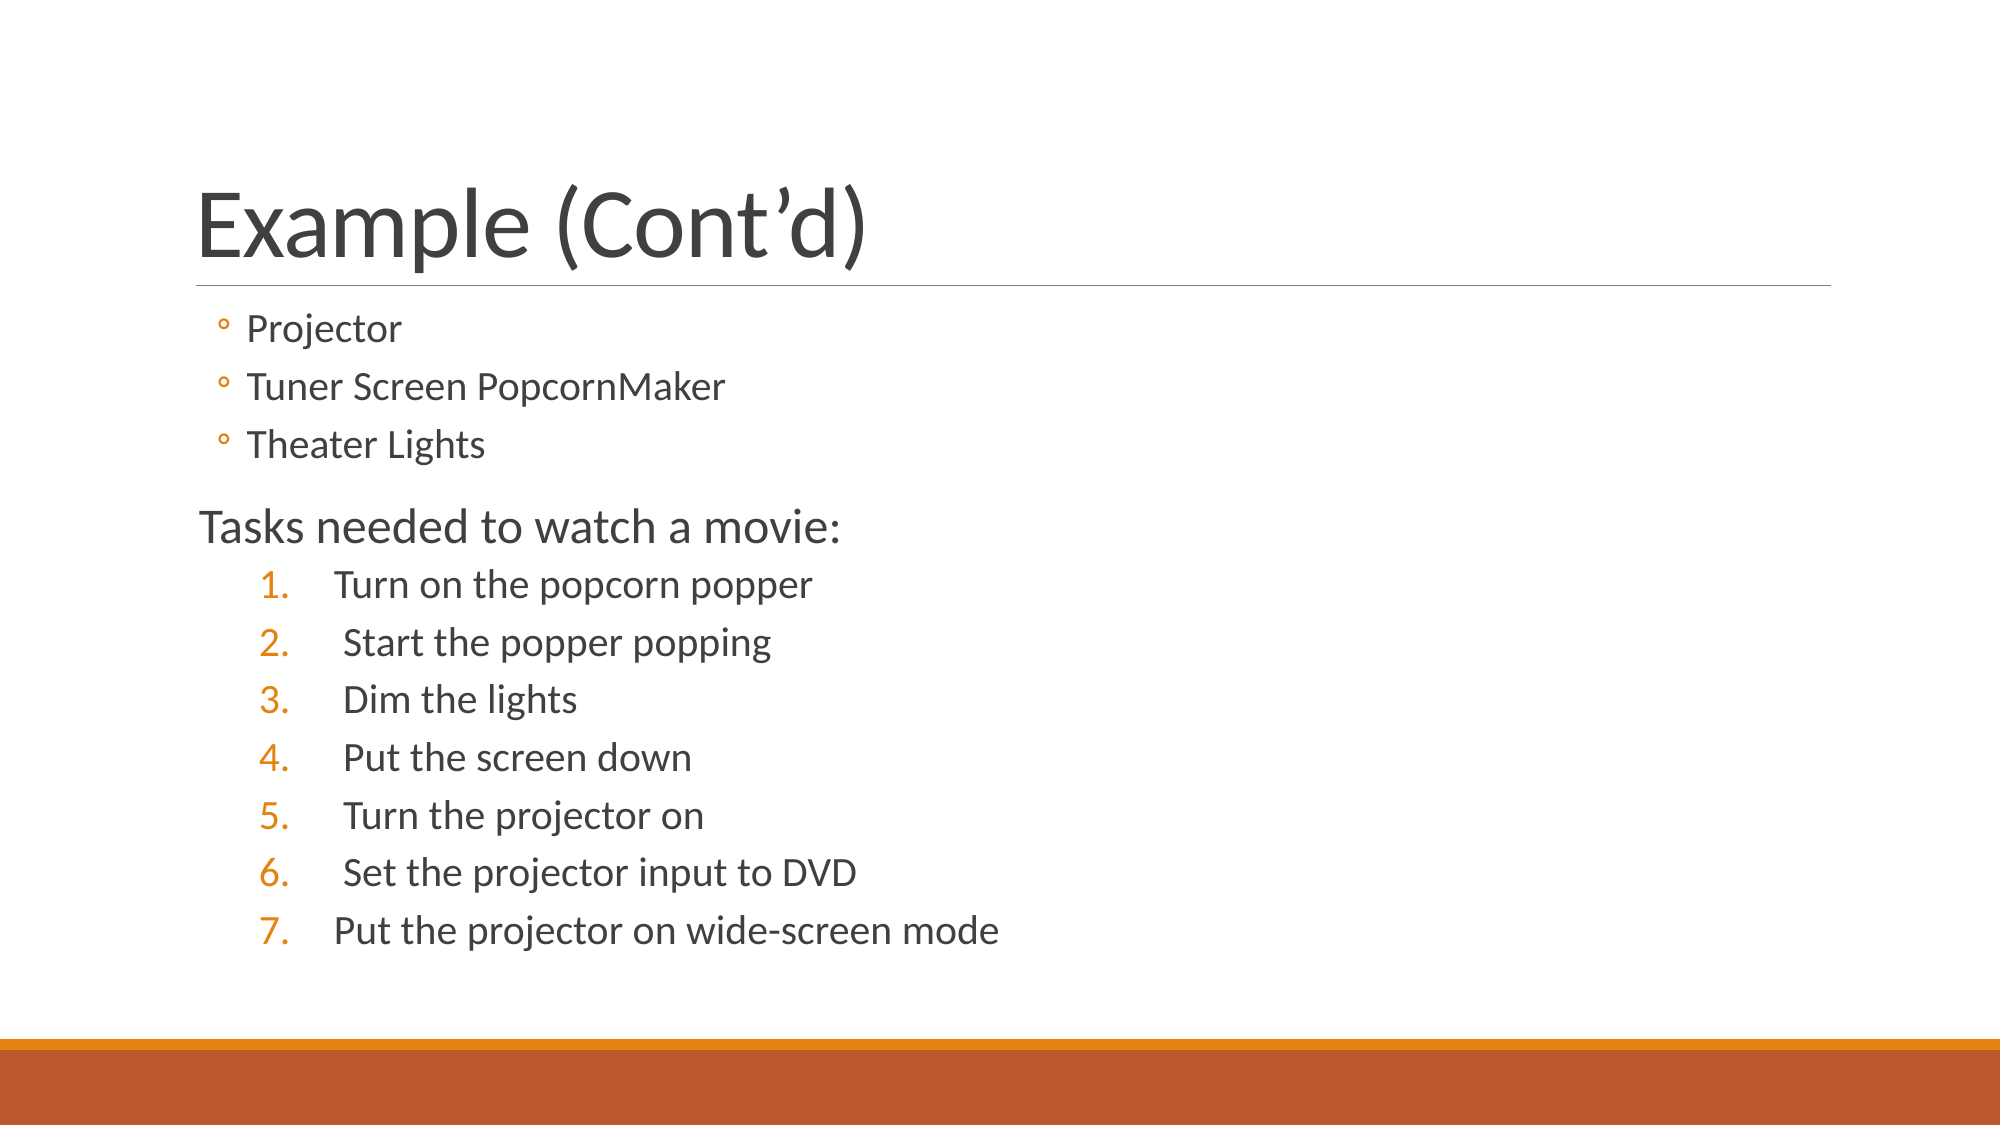

# Example (Cont’d)
Projector
Tuner Screen PopcornMaker
Theater Lights
Tasks needed to watch a movie:
Turn on the popcorn popper
 Start the popper popping
 Dim the lights
 Put the screen down
 Turn the projector on
 Set the projector input to DVD
Put the projector on wide-screen mode